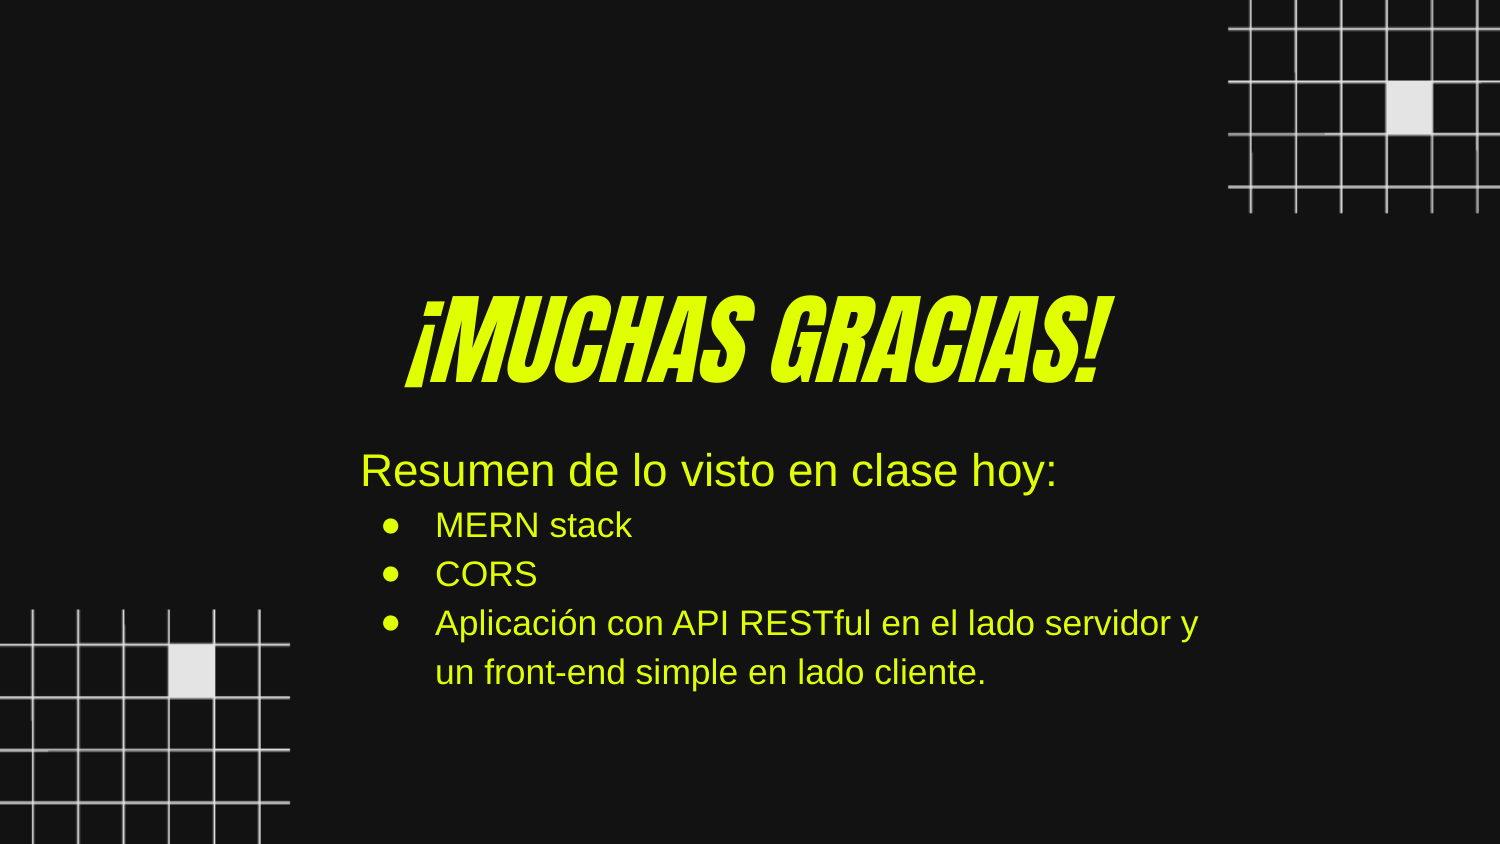

¡MUCHAS GRACIAS!
Resumen de lo visto en clase hoy:
MERN stack
CORS
Aplicación con API RESTful en el lado servidor y un front-end simple en lado cliente.